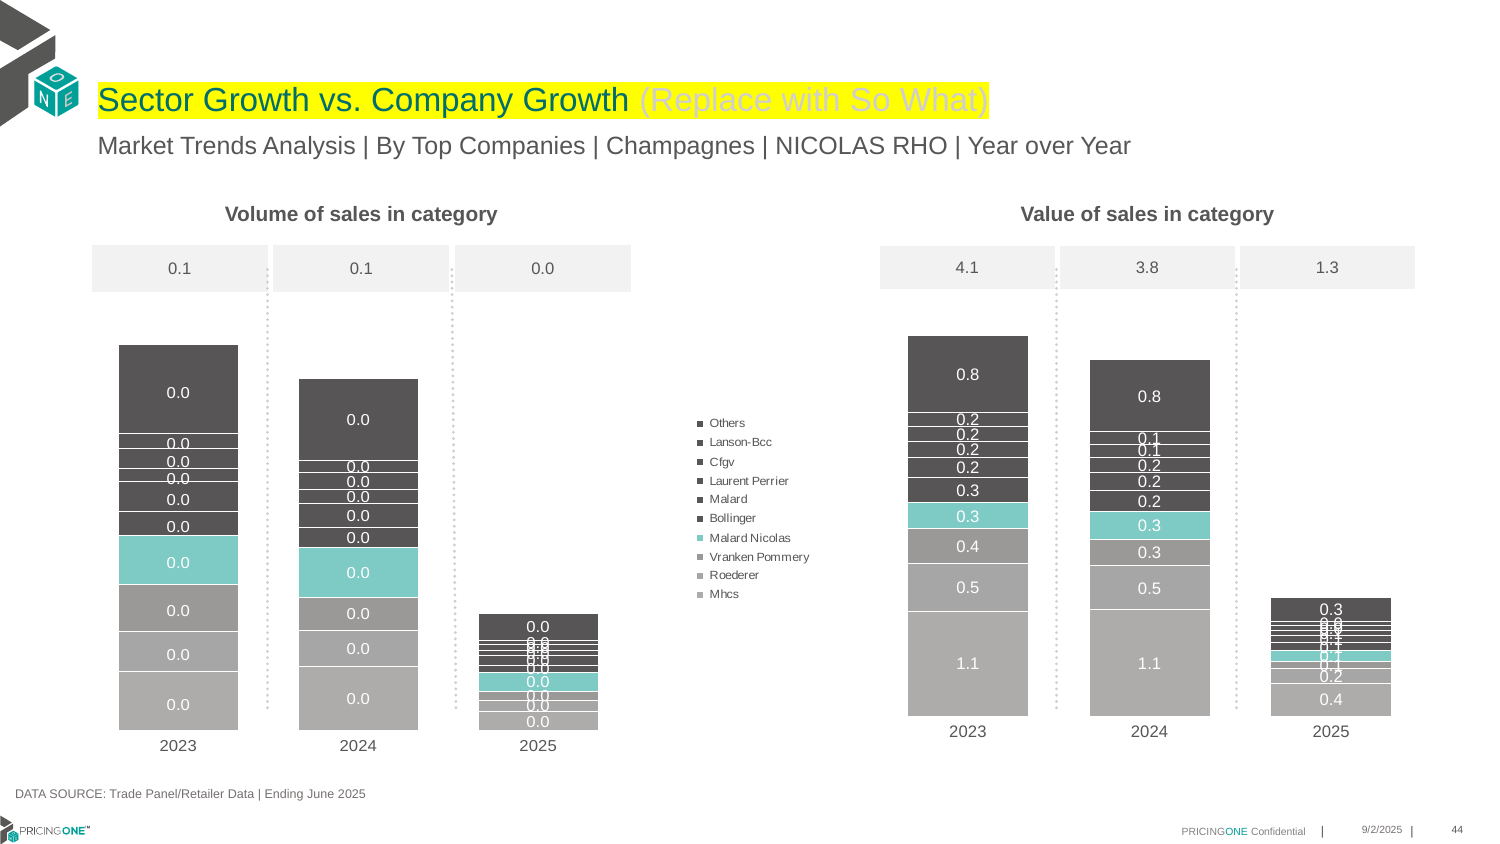

# Sector Growth vs. Company Growth (Replace with So What)
Market Trends Analysis | By Top Companies | Champagnes | NICOLAS RHO | Year over Year
| Value of sales in category |  |  |
| --- | --- | --- |
| 4.1 | 3.8 | 1.3 |
| Volume of sales in category |  |  |
| --- | --- | --- |
| 0.1 | 0.1 | 0.0 |

### Chart

| Category | Mhcs | Roederer | Vranken Pommery | Malard Nicolas | Bollinger | Malard | Laurent Perrier | Cfgv | Lanson-Bcc | Others |
|---|---|---|---|---|---|---|---|---|---|---|
| 2023 | 1.123747 | 0.51486 | 0.373642 | 0.281379 | 0.273705 | 0.216143 | 0.171755 | 0.157613 | 0.15233 | 0.823928 |
| 2024 | 1.142198 | 0.472169 | 0.285518 | 0.297428 | 0.228527 | 0.193904 | 0.164228 | 0.137665 | 0.134517 | 0.771965 |
| 2025 | 0.35461 | 0.157043 | 0.077629 | 0.114851 | 0.082612 | 0.074792 | 0.060132 | 0.048134 | 0.049766 | 0.257568 |

### Chart

| Category | Mhcs | Roederer | Vranken Pommery | Malard Nicolas | Bollinger | Malard | Laurent Perrier | Cfgv | Lanson-Bcc | Others |
|---|---|---|---|---|---|---|---|---|---|---|
| 2023 | 0.010874 | 0.007415 | 0.008742 | 0.009033 | 0.004458 | 0.00539 | 0.002403 | 0.003828 | 0.002629 | 0.016441 |
| 2024 | 0.011785 | 0.006708 | 0.006156 | 0.009099 | 0.003653 | 0.004592 | 0.002467 | 0.003177 | 0.002298 | 0.015114 |
| 2025 | 0.003543 | 0.002073 | 0.001691 | 0.003464 | 0.001264 | 0.001766 | 0.000961 | 0.001095 | 0.000881 | 0.004853 |
DATA SOURCE: Trade Panel/Retailer Data | Ending June 2025

9/2/2025
44